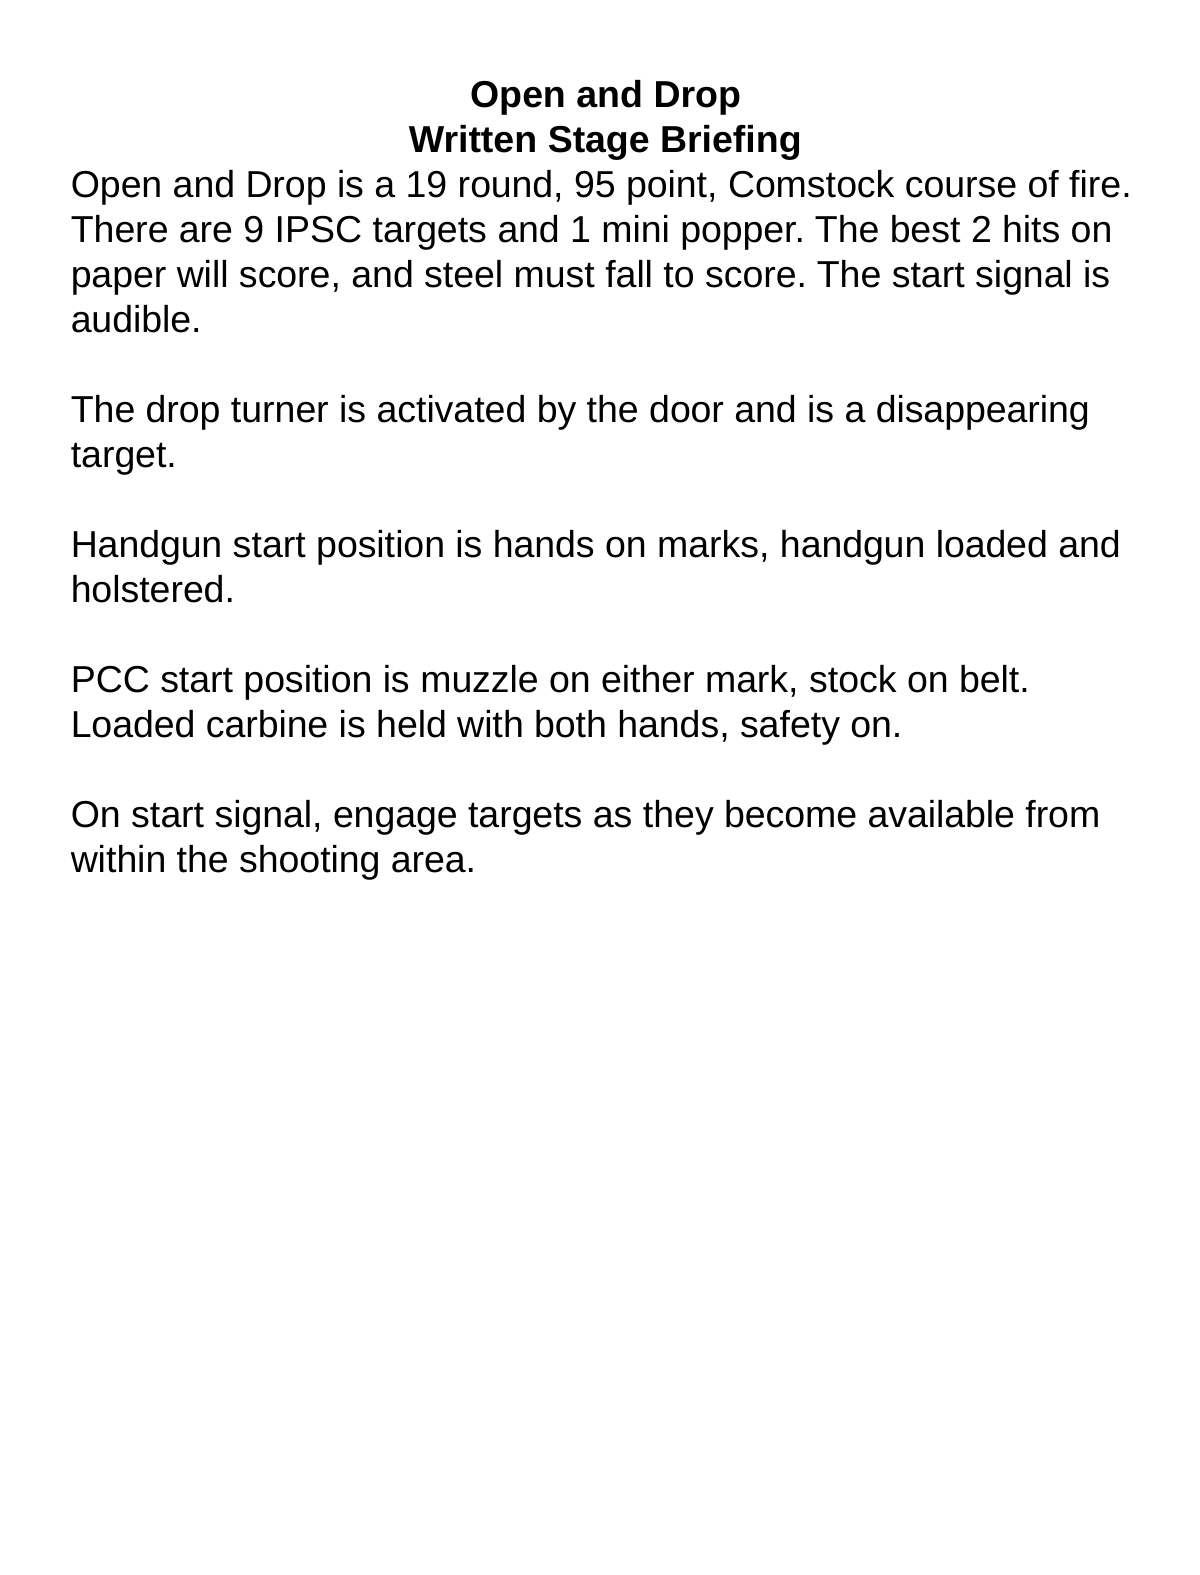

Open and Drop
Written Stage Briefing
Open and Drop is a 19 round, 95 point, Comstock course of fire. There are 9 IPSC targets and 1 mini popper. The best 2 hits on paper will score, and steel must fall to score. The start signal is audible.

The drop turner is activated by the door and is a disappearing target.

Handgun start position is hands on marks, handgun loaded and holstered.

PCC start position is muzzle on either mark, stock on belt. Loaded carbine is held with both hands, safety on.

On start signal, engage targets as they become available from within the shooting area.